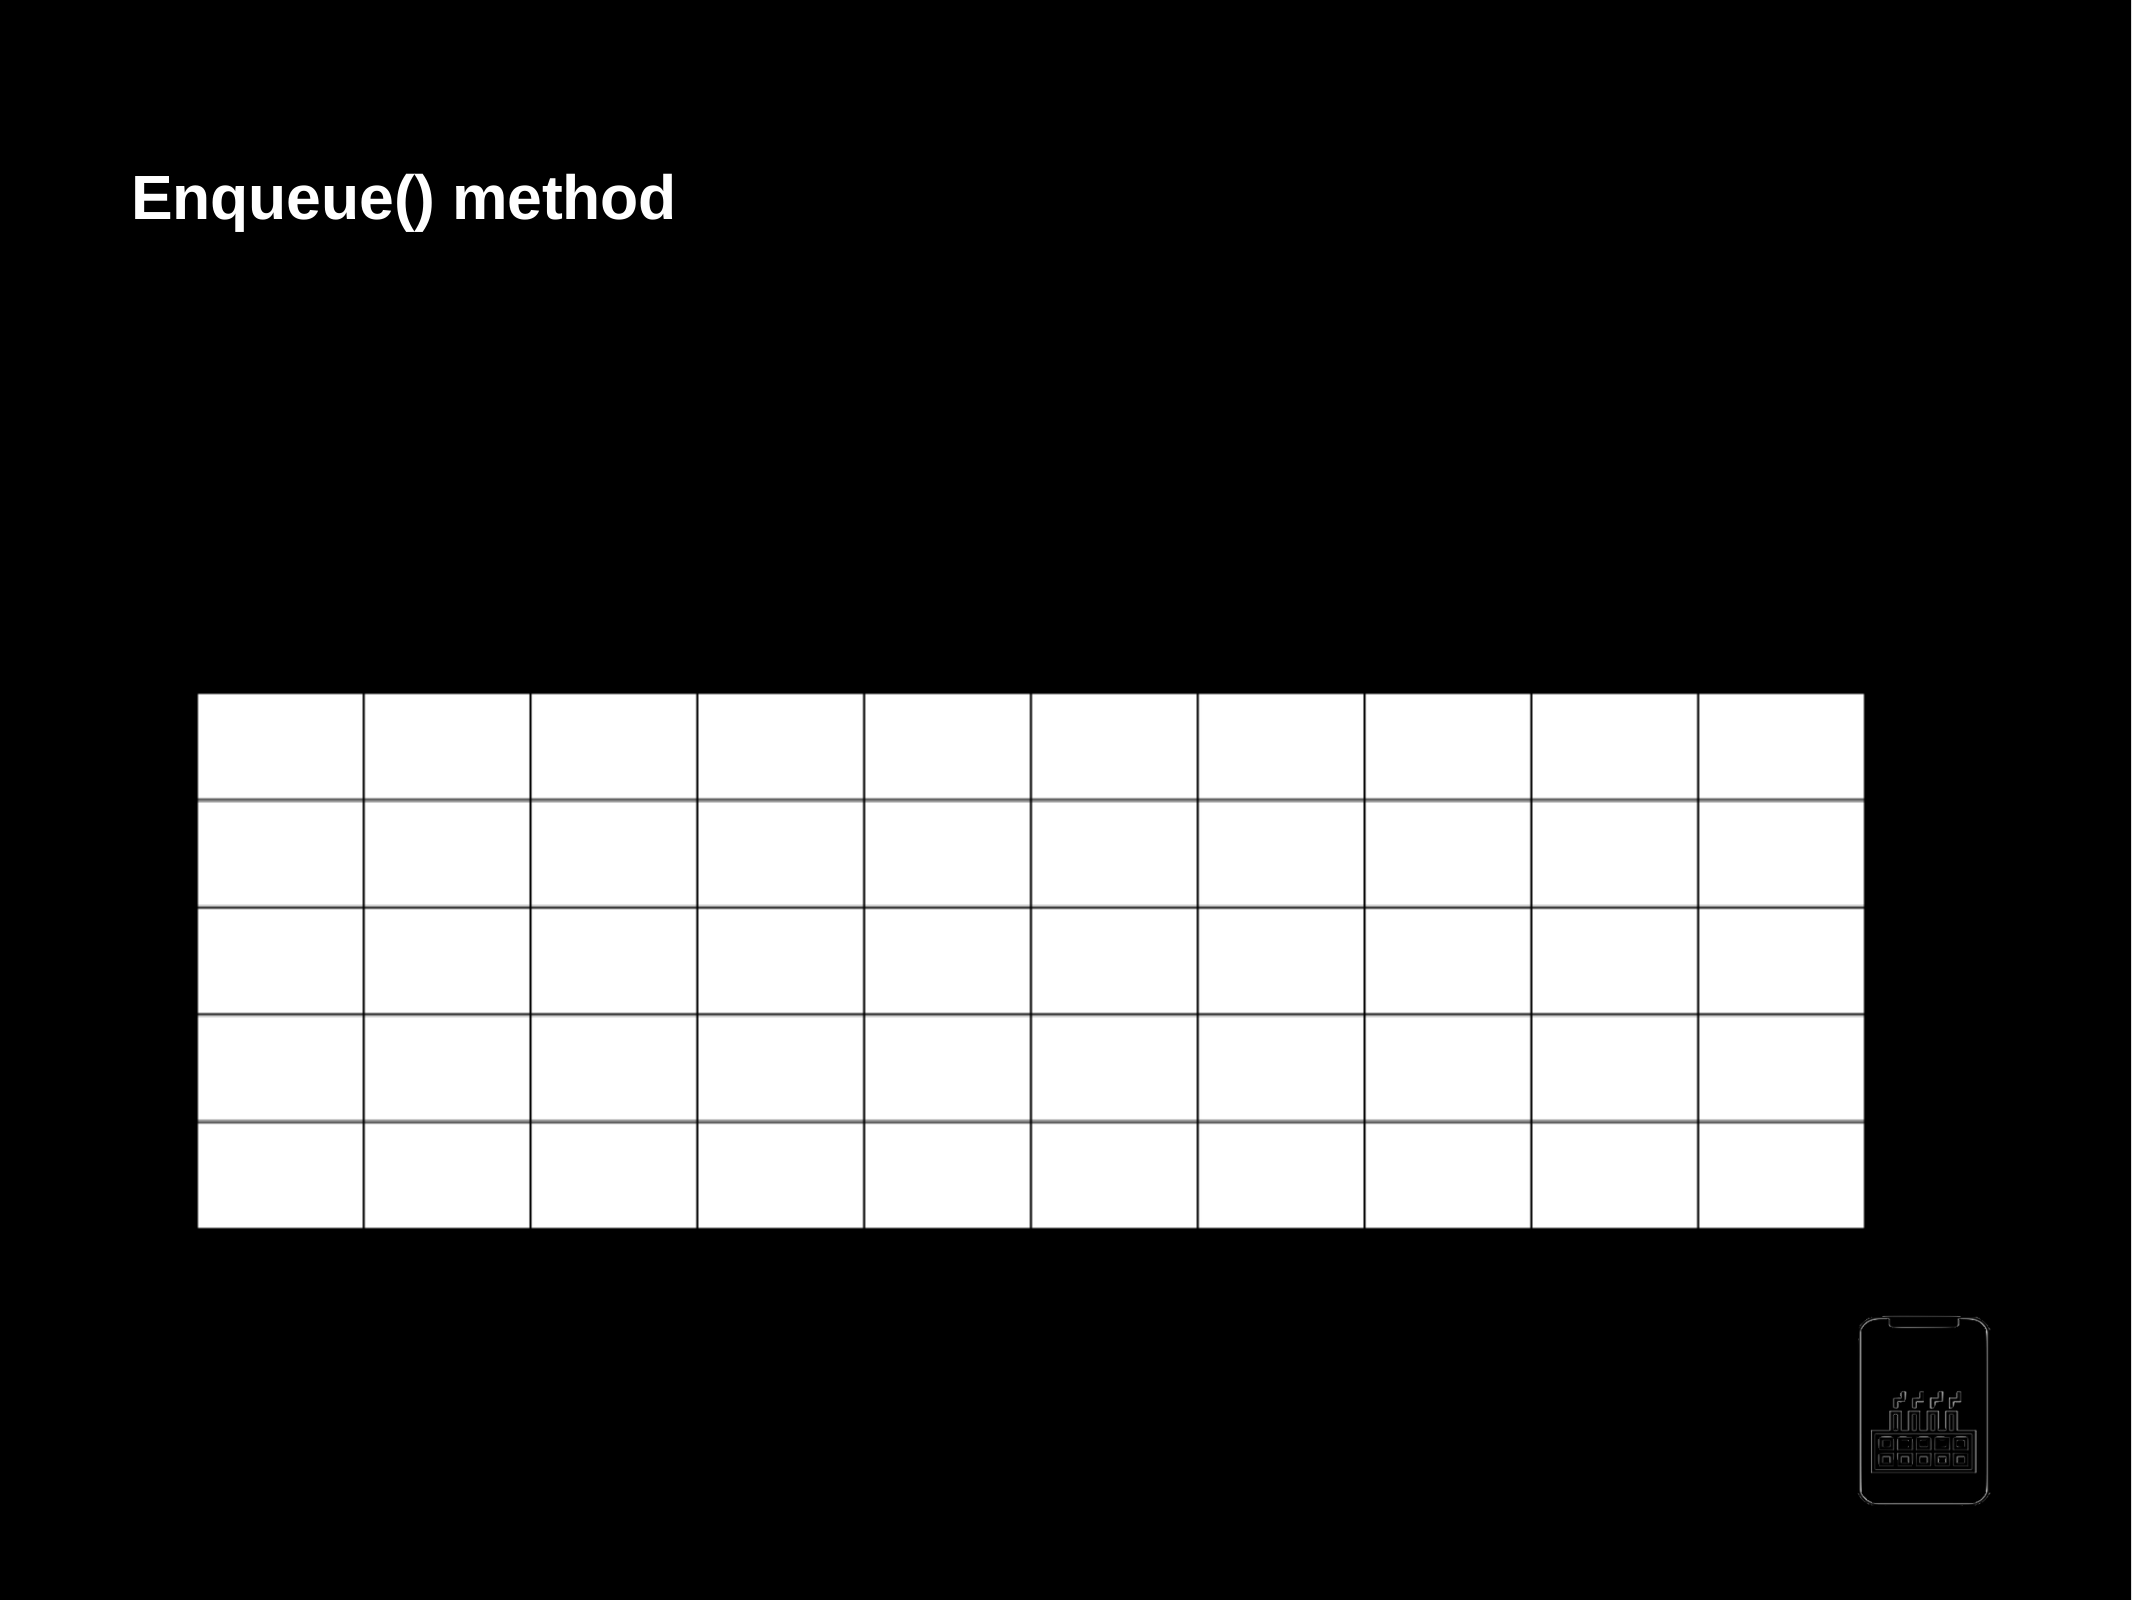

Enqueue() method
customQueue =[ ]
customQueue.enqueue(1)

AppMillers
www.appmillers.com